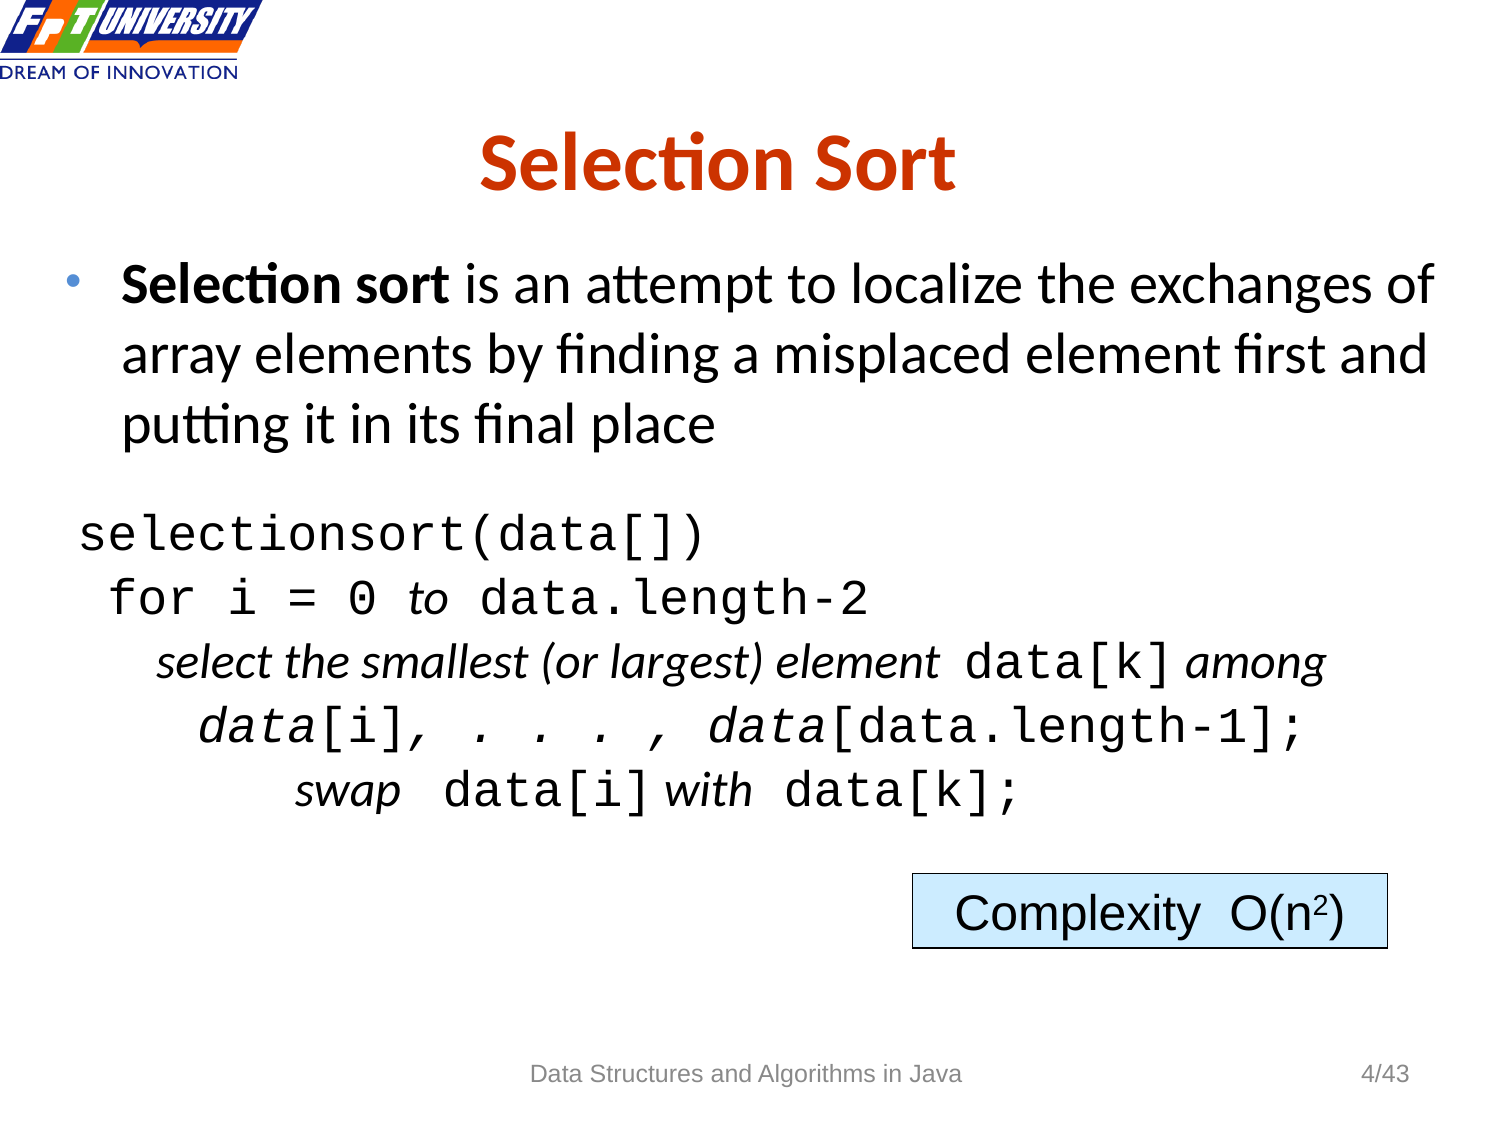

# Selection Sort
Selection sort is an attempt to localize the exchanges of array elements by finding a misplaced element first and putting it in its final place
selectionsort(data[])
 for i = 0 to data.length-2
	  select the smallest (or largest) element  data[k] among
    data[i], . . . , data[data.length-1];
		 swap  data[i] with data[k];
Complexity  O(n2)
Data Structures and Algorithms in Java
4/43